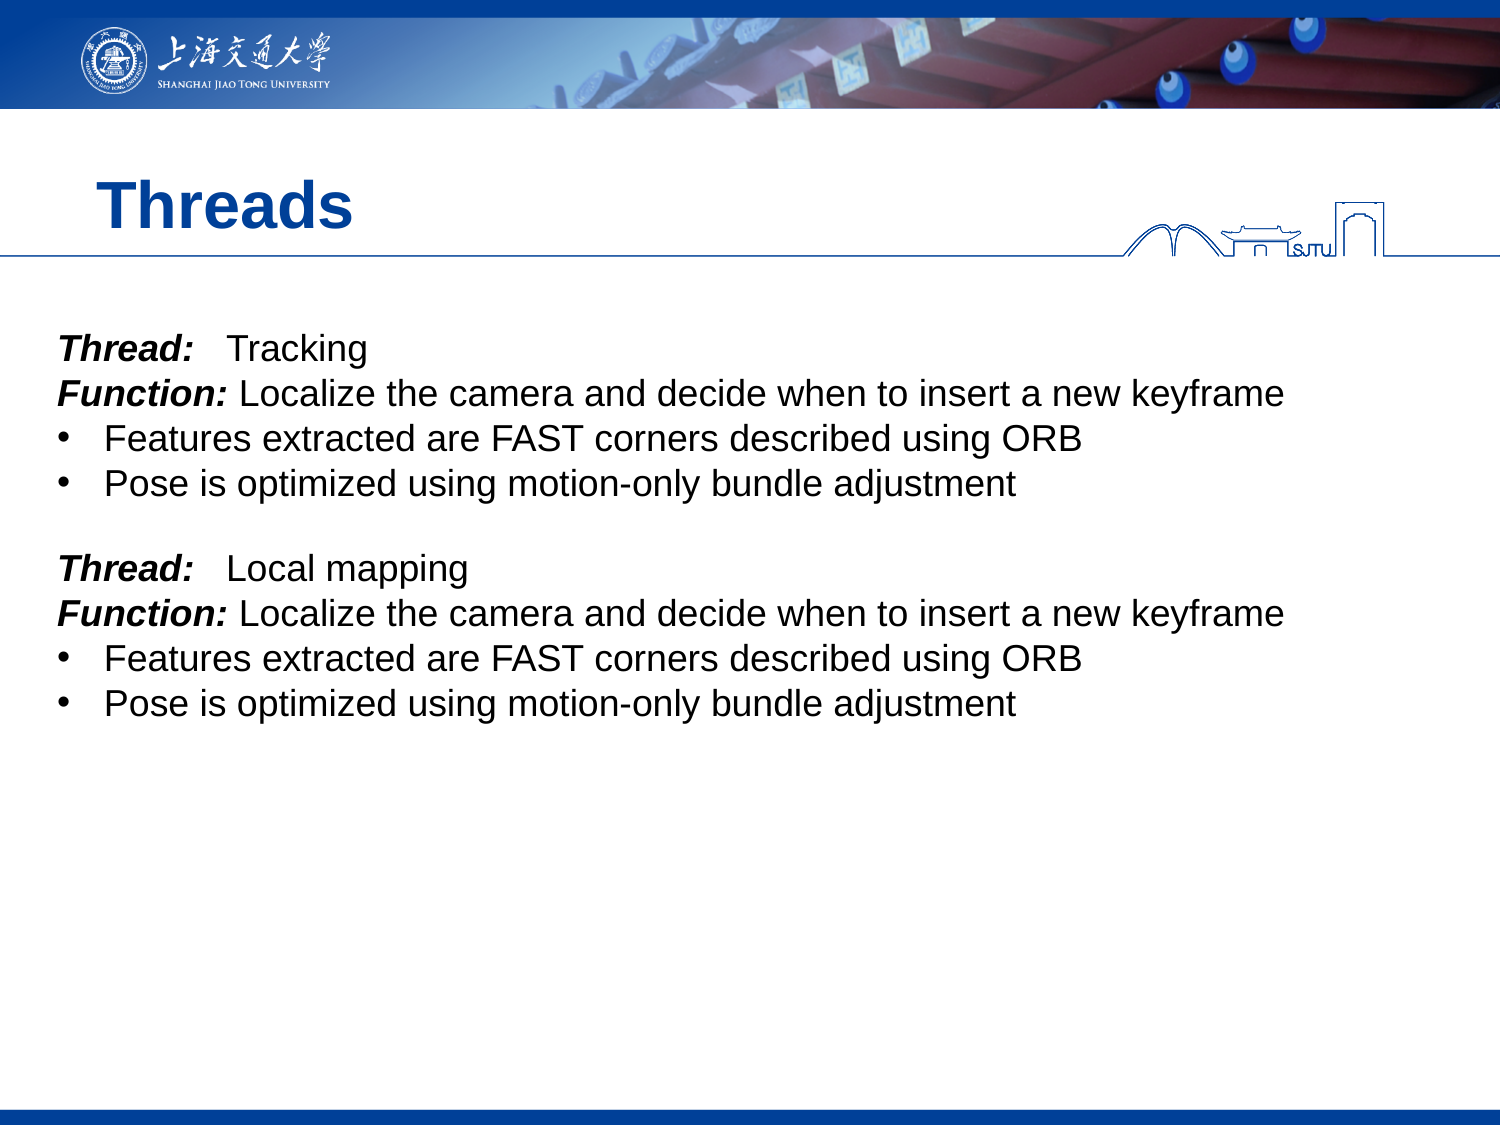

# Threads
Thread:   Tracking
Function: Localize the camera and decide when to insert a new keyframe
Features extracted are FAST corners described using ORB
Pose is optimized using motion-only bundle adjustment
Thread:   Local mapping
Function: Localize the camera and decide when to insert a new keyframe
Features extracted are FAST corners described using ORB
Pose is optimized using motion-only bundle adjustment